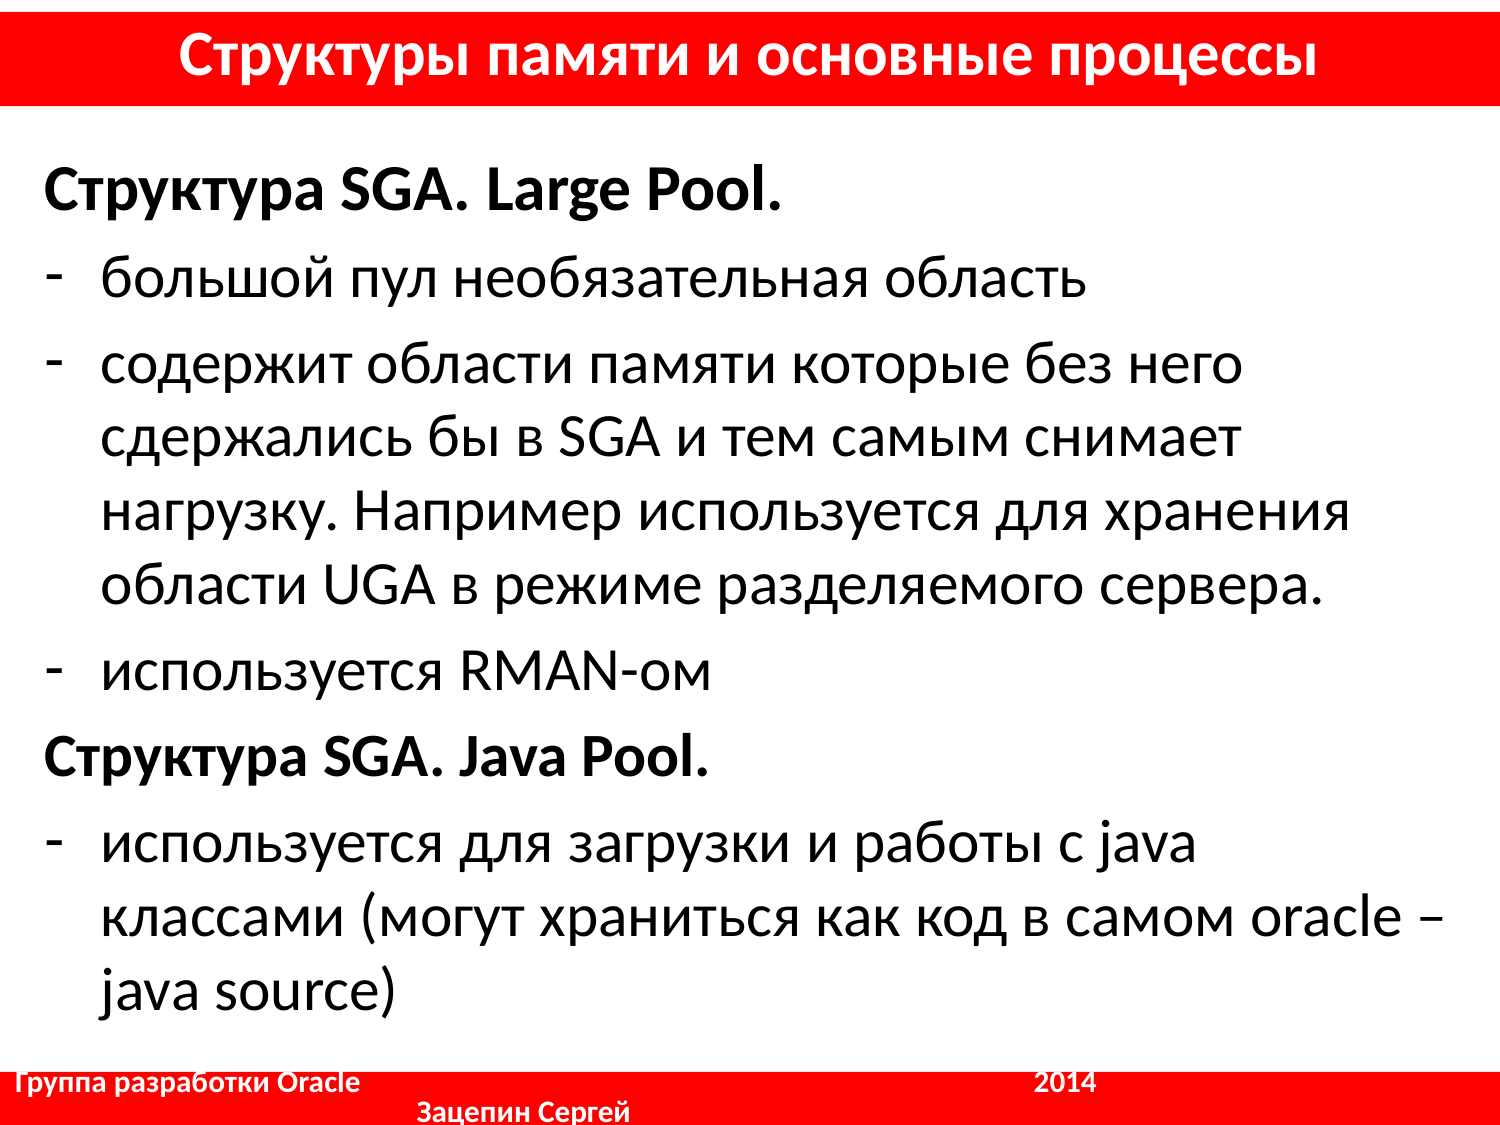

Структуры памяти и основные процессы

Структурa SGA. Large Pool.
большой пул необязательная область
содержит области памяти которые без него сдержались бы в SGA и тем самым снимает нагрузку. Например используется для хранения области UGA в режиме разделяемого сервера.
используется RMAN-ом
Структурa SGA. Java Pool.
используется для загрузки и работы с java классами (могут храниться как код в самом oracle – java source)

Группа разработки Oracle				                 2014	    	 	                                    Зацепин Сергей